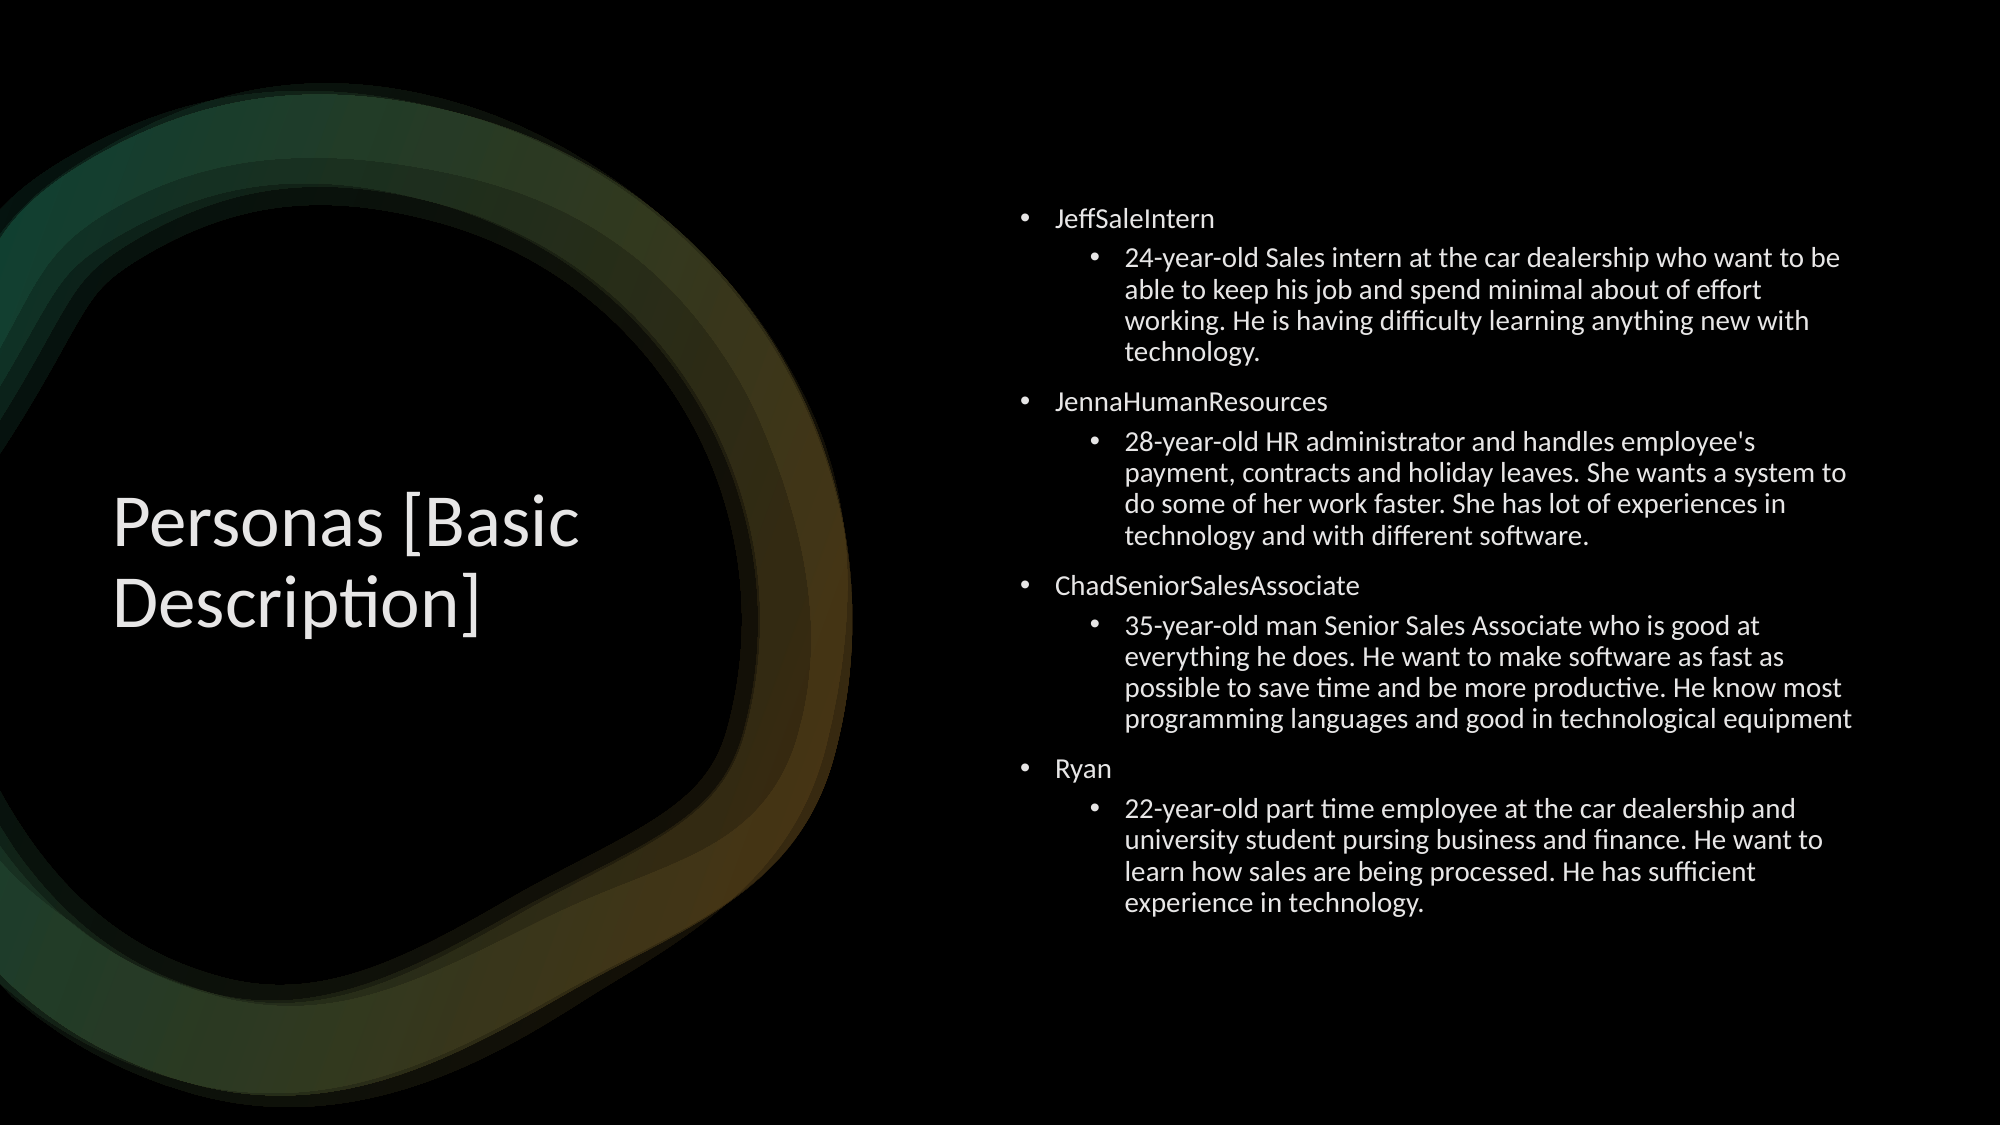

JeffSaleIntern
24-year-old Sales intern at the car dealership who want to be able to keep his job and spend minimal about of effort working. He is having difficulty learning anything new with technology.
JennaHumanResources
28-year-old HR administrator and handles employee's payment, contracts and holiday leaves. She wants a system to do some of her work faster. She has lot of experiences in technology and with different software.
ChadSeniorSalesAssociate
35-year-old man Senior Sales Associate who is good at everything he does. He want to make software as fast as possible to save time and be more productive. He know most programming languages and good in technological equipment
Ryan
22-year-old part time employee at the car dealership and university student pursing business and finance. He want to learn how sales are being processed. He has sufficient experience in technology.
# Personas [Basic Description]